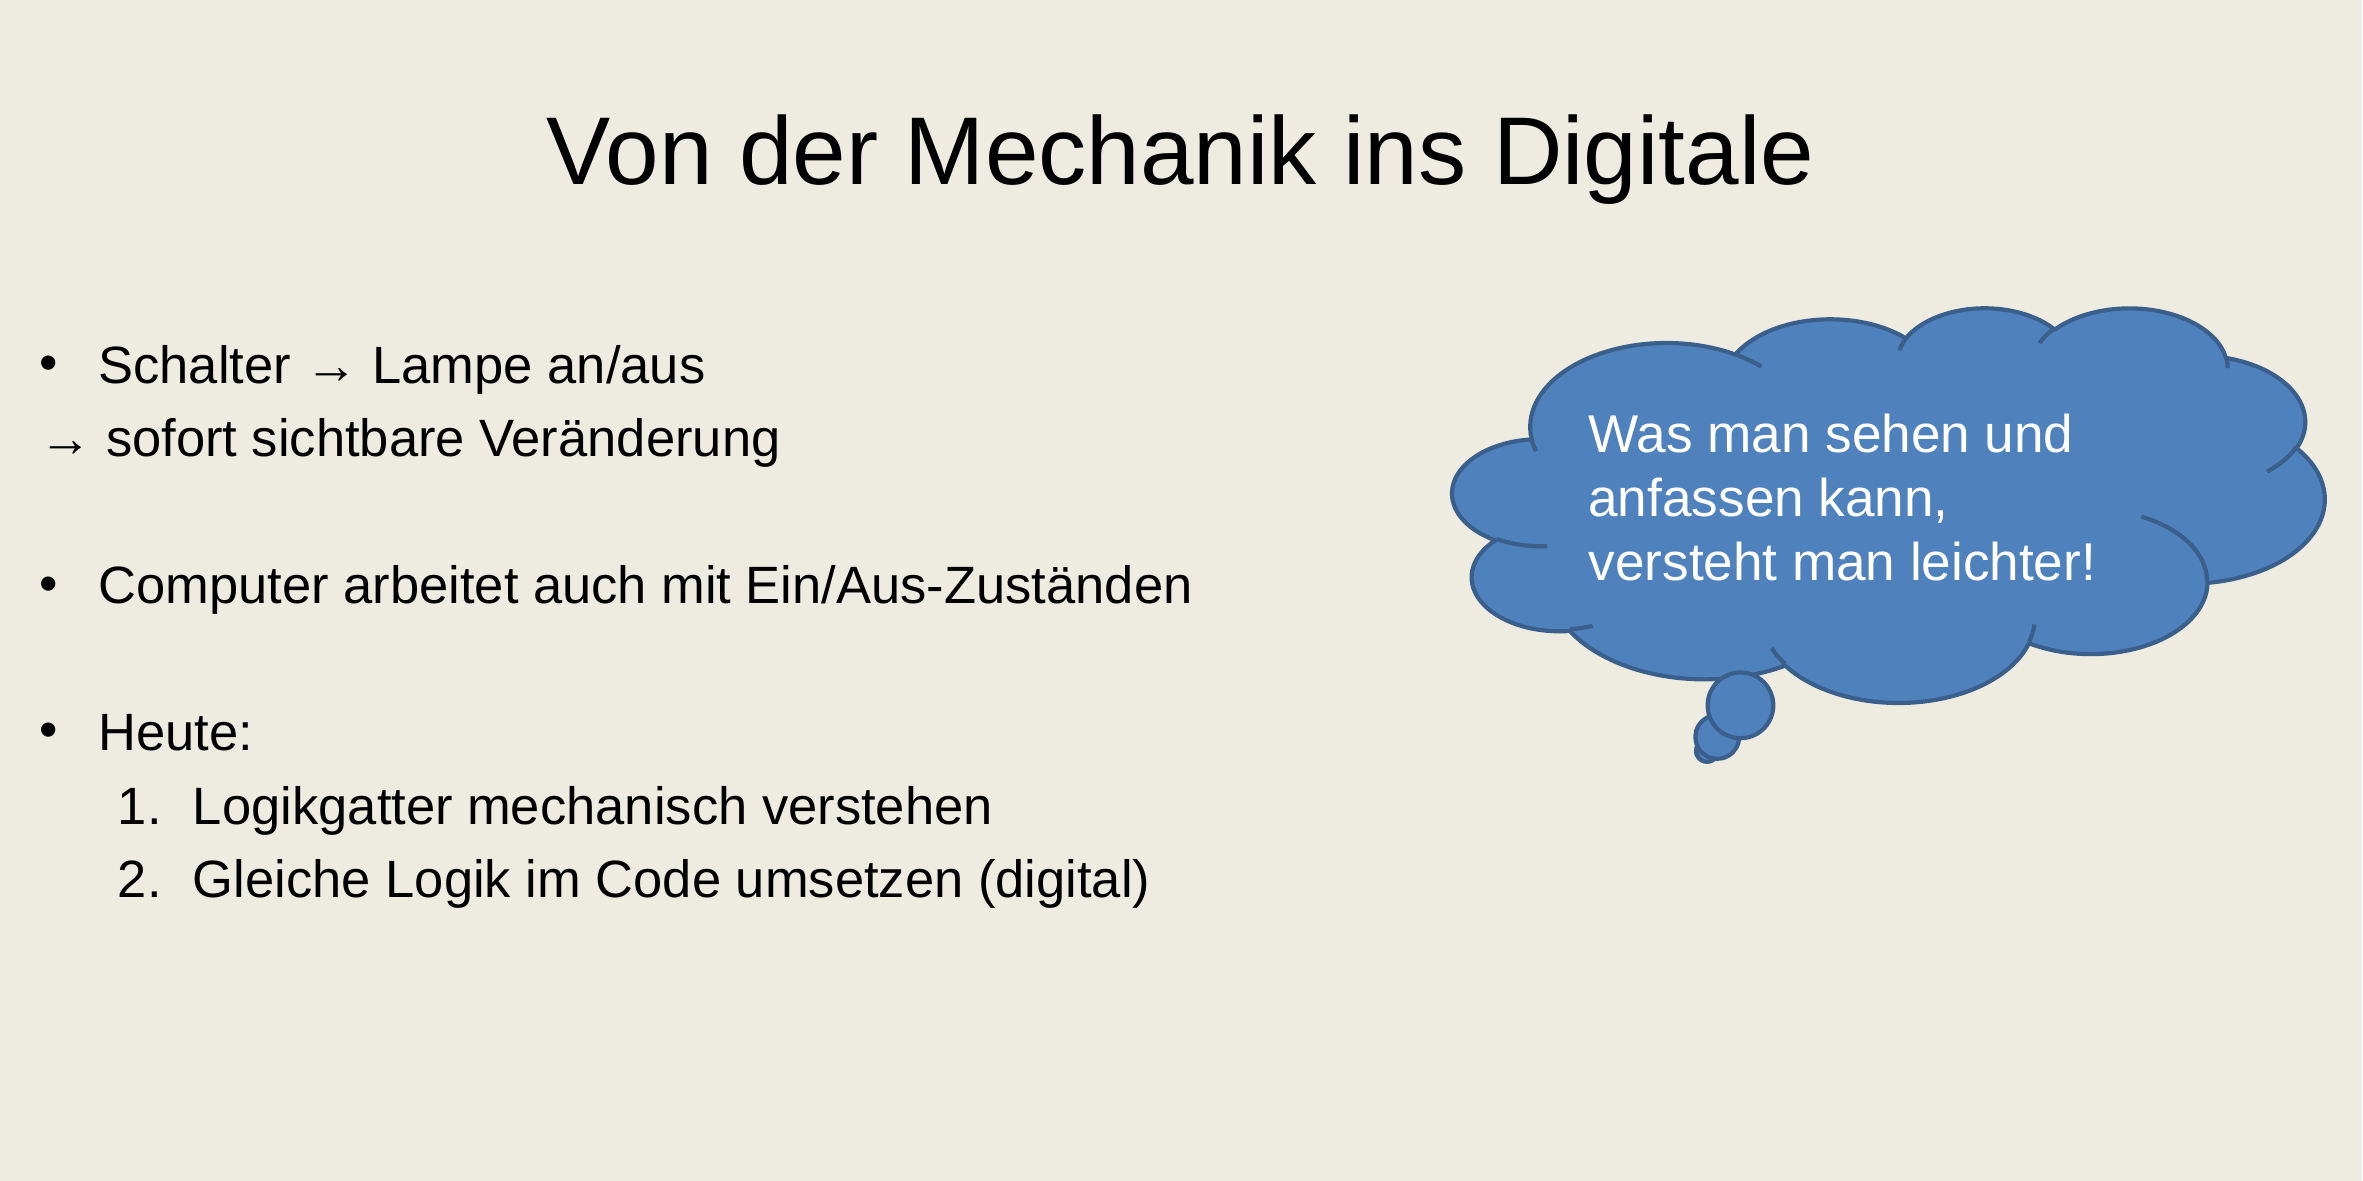

# Von der Mechanik ins Digitale
Was man sehen und anfassen kann, versteht man leichter!
Schalter → Lampe an/aus
→ sofort sichtbare Veränderung

Computer arbeitet auch mit Ein/Aus-Zuständen

Heute:
Logikgatter mechanisch verstehen
Gleiche Logik im Code umsetzen (digital)